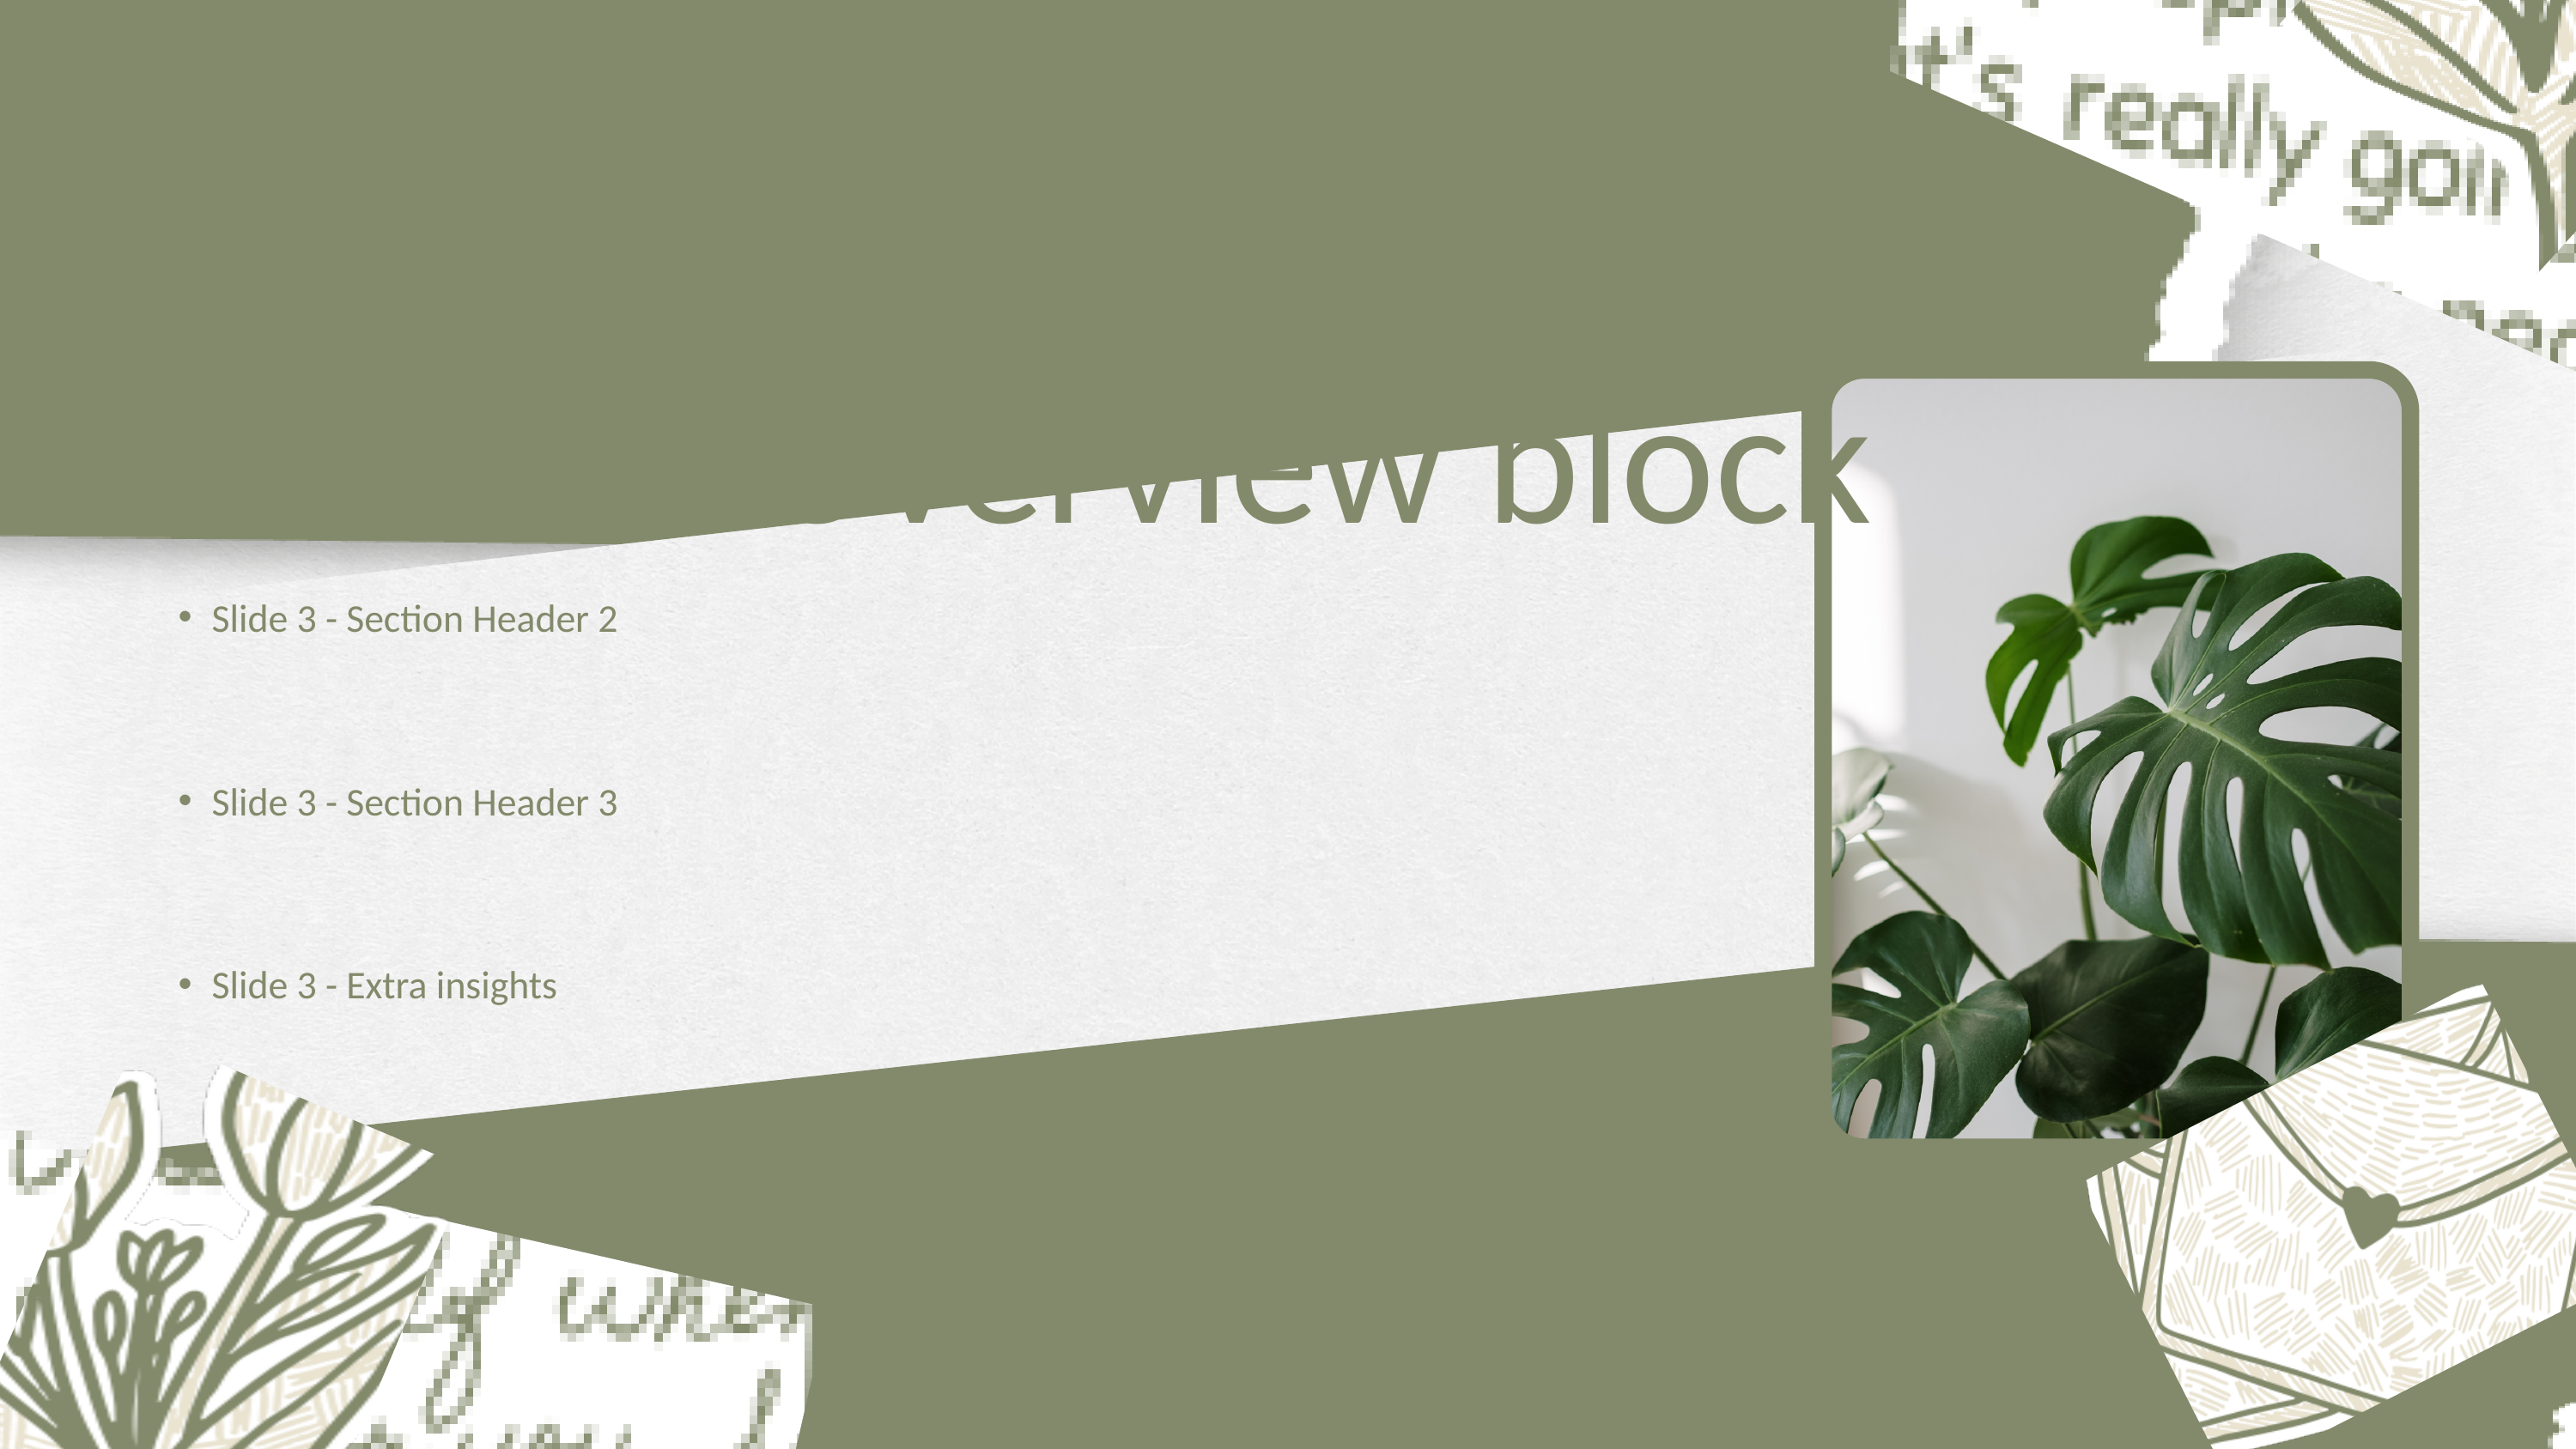

Slide 3 - Overview block

Slide 3 - Section Header 2
Slide 3 - Section Header 3
Slide 3 - Extra insights